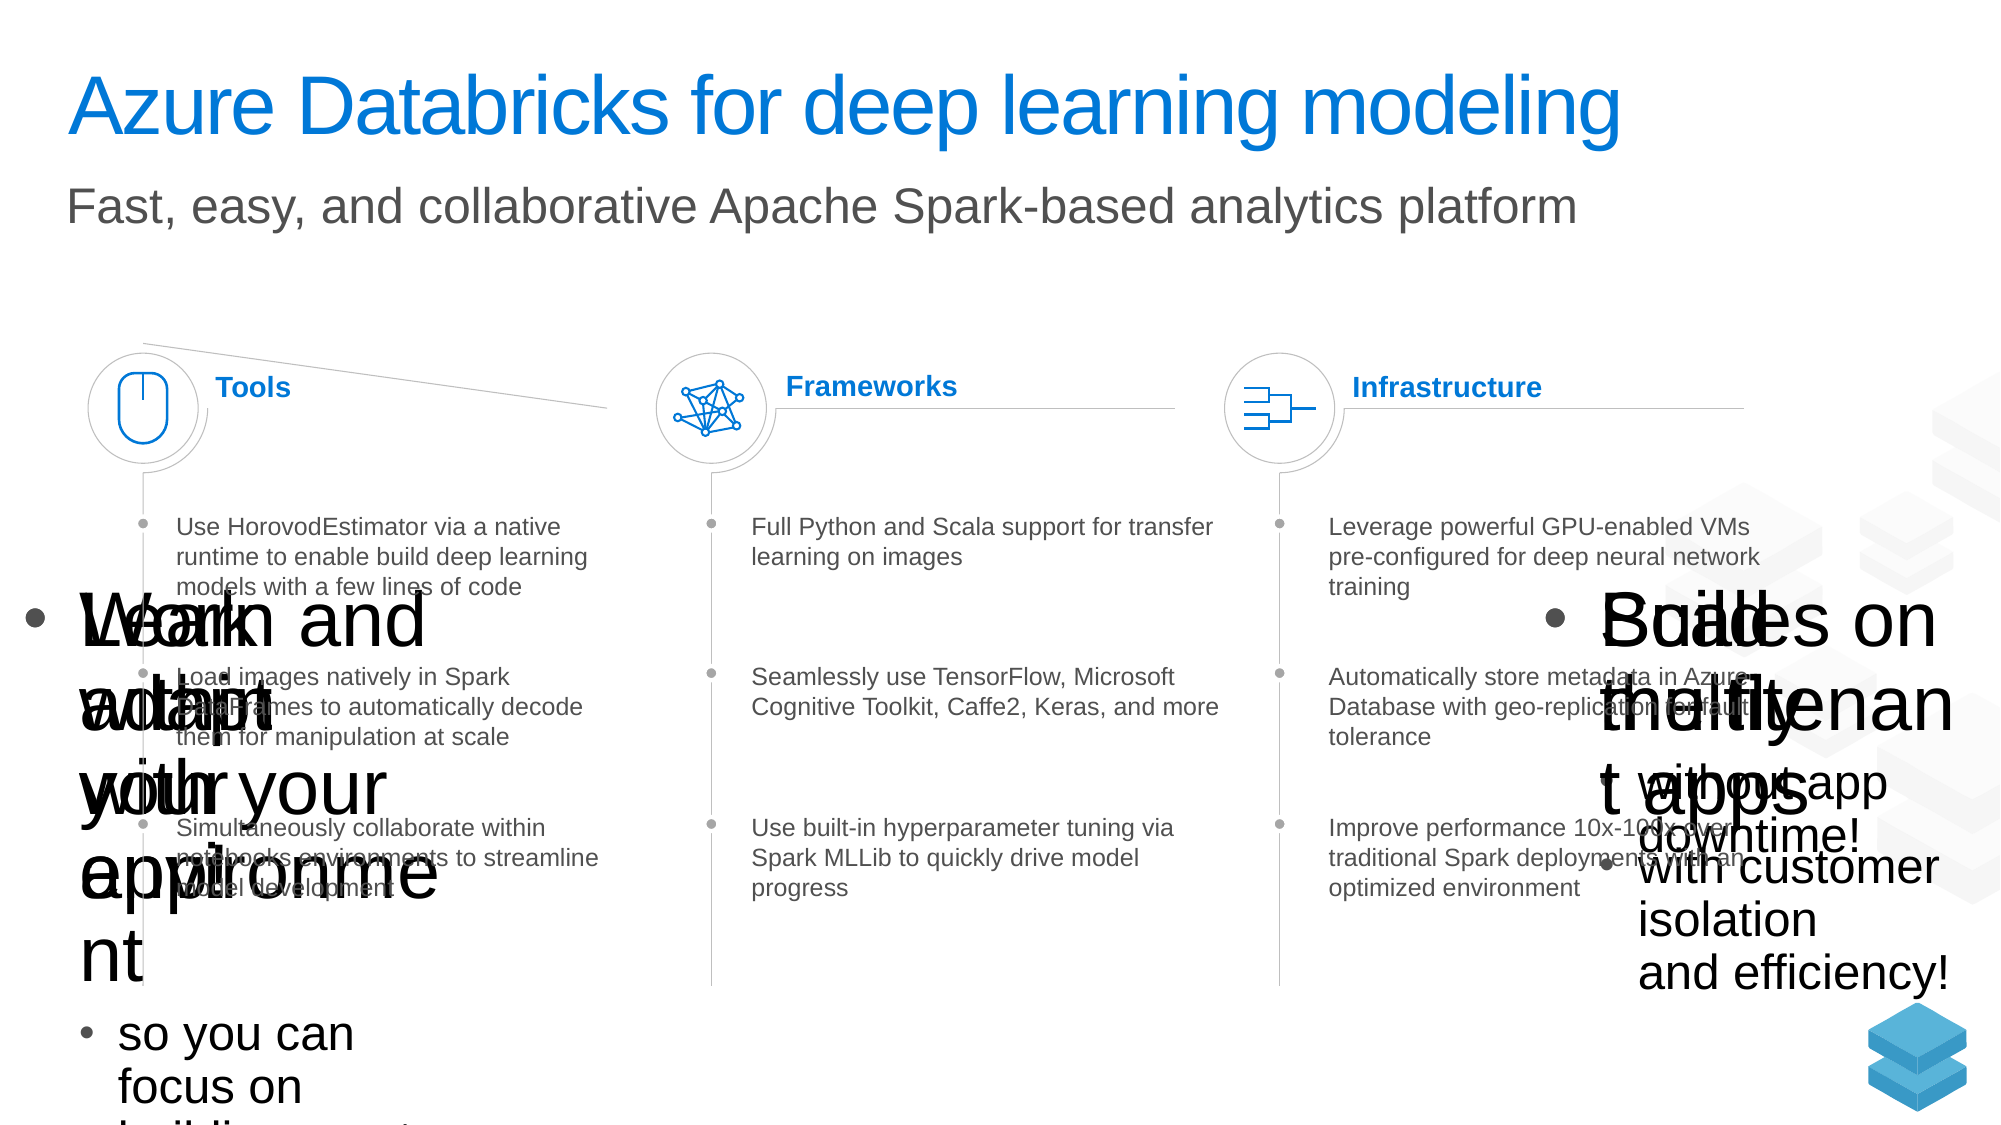

# Azure Databricks for deep learning modeling
Fast, easy, and collaborative Apache Spark-based analytics platform

Frameworks
Tools
Infrastructure

Use HorovodEstimator via a native runtime to enable build deep learning models with a few lines of code
Full Python and Scala support for transfer learning on images
Leverage powerful GPU-enabled VMs pre-configured for deep neural network training

Learn and adapt
with your app!

Work within
your environment
so you can focus on
building great apps!
Scales on the fly
without app downtime!
Build multitenant apps
with customer isolation
and efficiency!
Load images natively in Spark DataFrames to automatically decode them for manipulation at scale
Seamlessly use TensorFlow, Microsoft Cognitive Toolkit, Caffe2, Keras, and more
Automatically store metadata in Azure Database with geo-replication for fault tolerance

Simultaneously collaborate within notebooks environments to streamline model development
Use built-in hyperparameter tuning via Spark MLLib to quickly drive model progress
Improve performance 10x-100x over traditional Spark deployments with an optimized environment